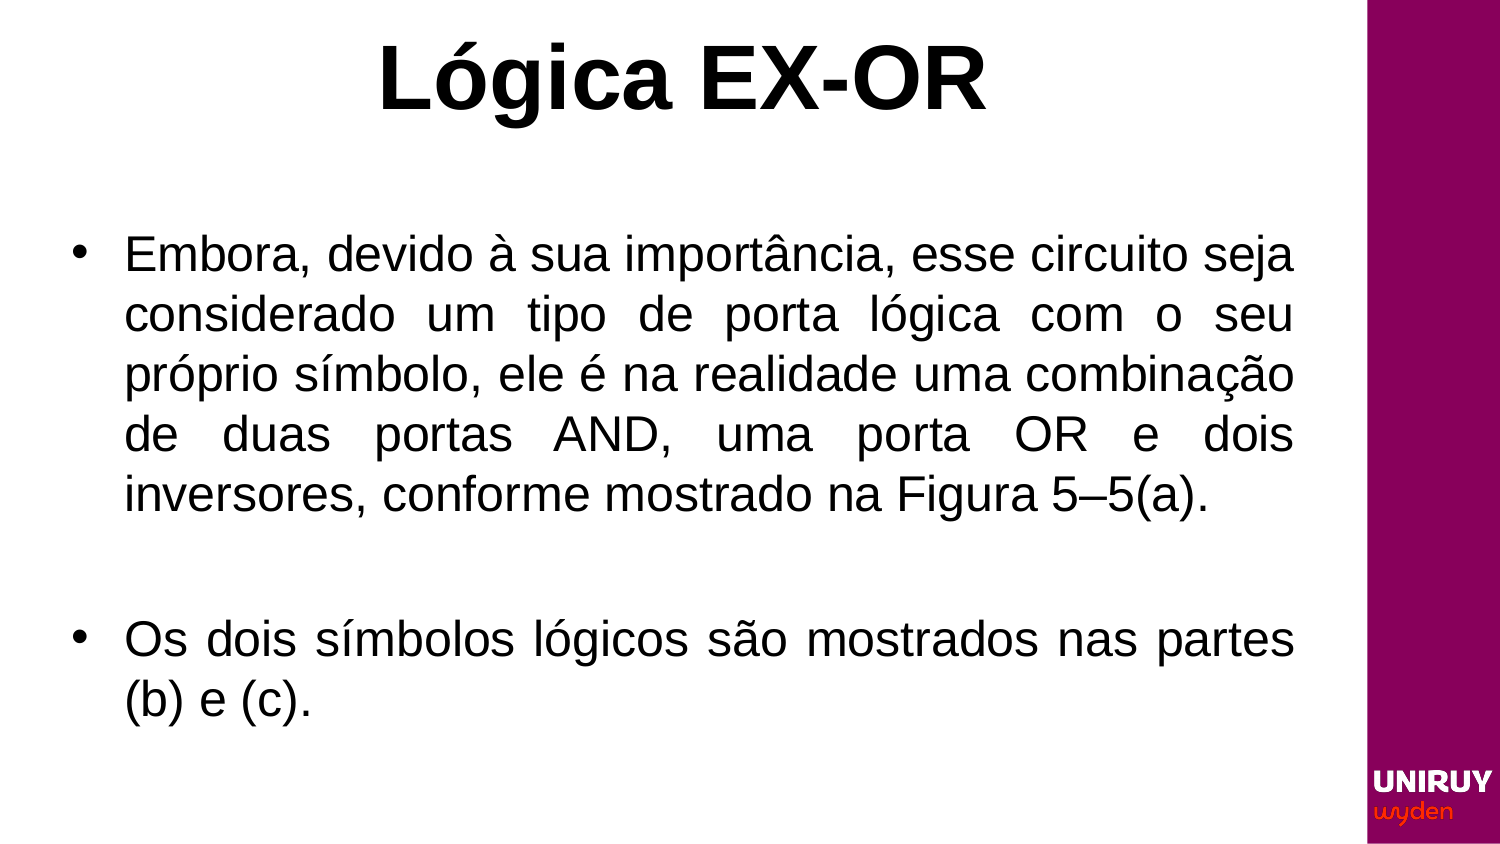

# Lógica EX-OR
Embora, devido à sua importância, esse circuito seja considerado um tipo de porta lógica com o seu próprio símbolo, ele é na realidade uma combinação de duas portas AND, uma porta OR e dois inversores, conforme mostrado na Figura 5–5(a).

Os dois símbolos lógicos são mostrados nas partes (b) e (c).